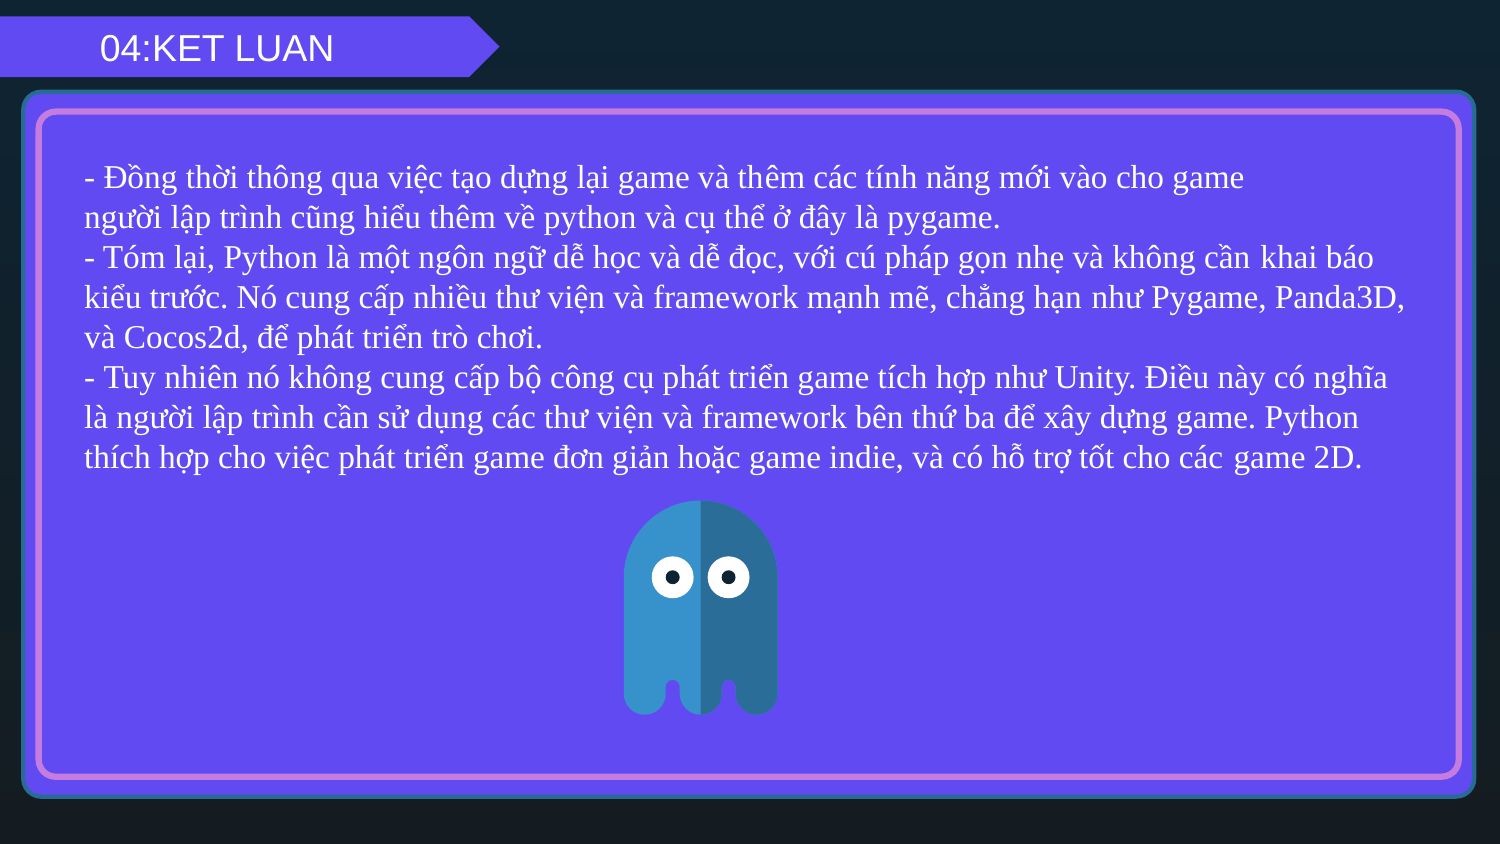

04:KET LUAN

- Đồng thời thông qua việc tạo dựng lại game và thêm các tính năng mới vào cho game
người lập trình cũng hiểu thêm về python và cụ thể ở đây là pygame.
- Tóm lại, Python là một ngôn ngữ dễ học và dễ đọc, với cú pháp gọn nhẹ và không cần khai báo kiểu trước. Nó cung cấp nhiều thư viện và framework mạnh mẽ, chẳng hạn như Pygame, Panda3D, và Cocos2d, để phát triển trò chơi.
- Tuy nhiên nó không cung cấp bộ công cụ phát triển game tích hợp như Unity. Điều này có nghĩa là người lập trình cần sử dụng các thư viện và framework bên thứ ba để xây dựng game. Python thích hợp cho việc phát triển game đơn giản hoặc game indie, và có hỗ trợ tốt cho các game 2D.